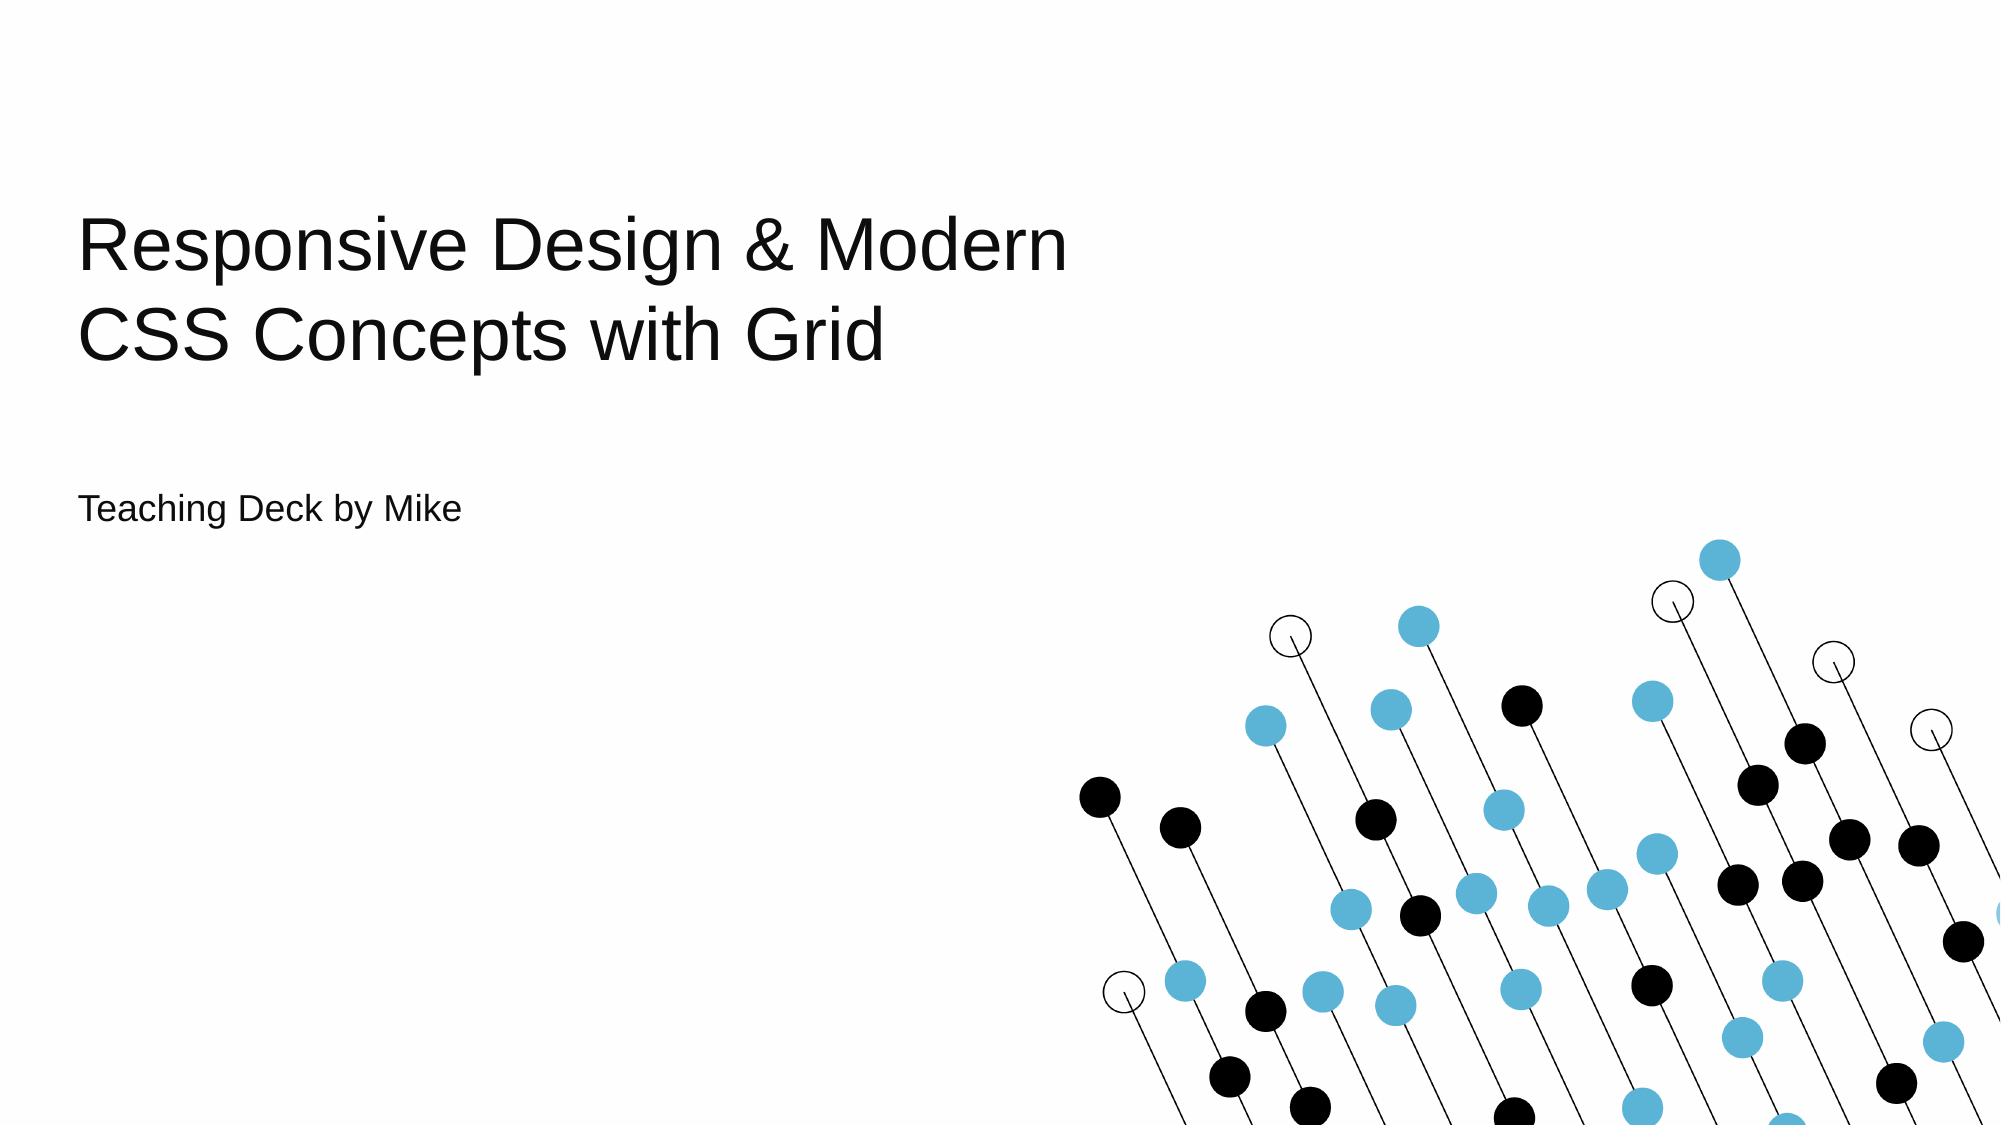

# Responsive Design & Modern CSS Concepts with Grid
Teaching Deck by Mike